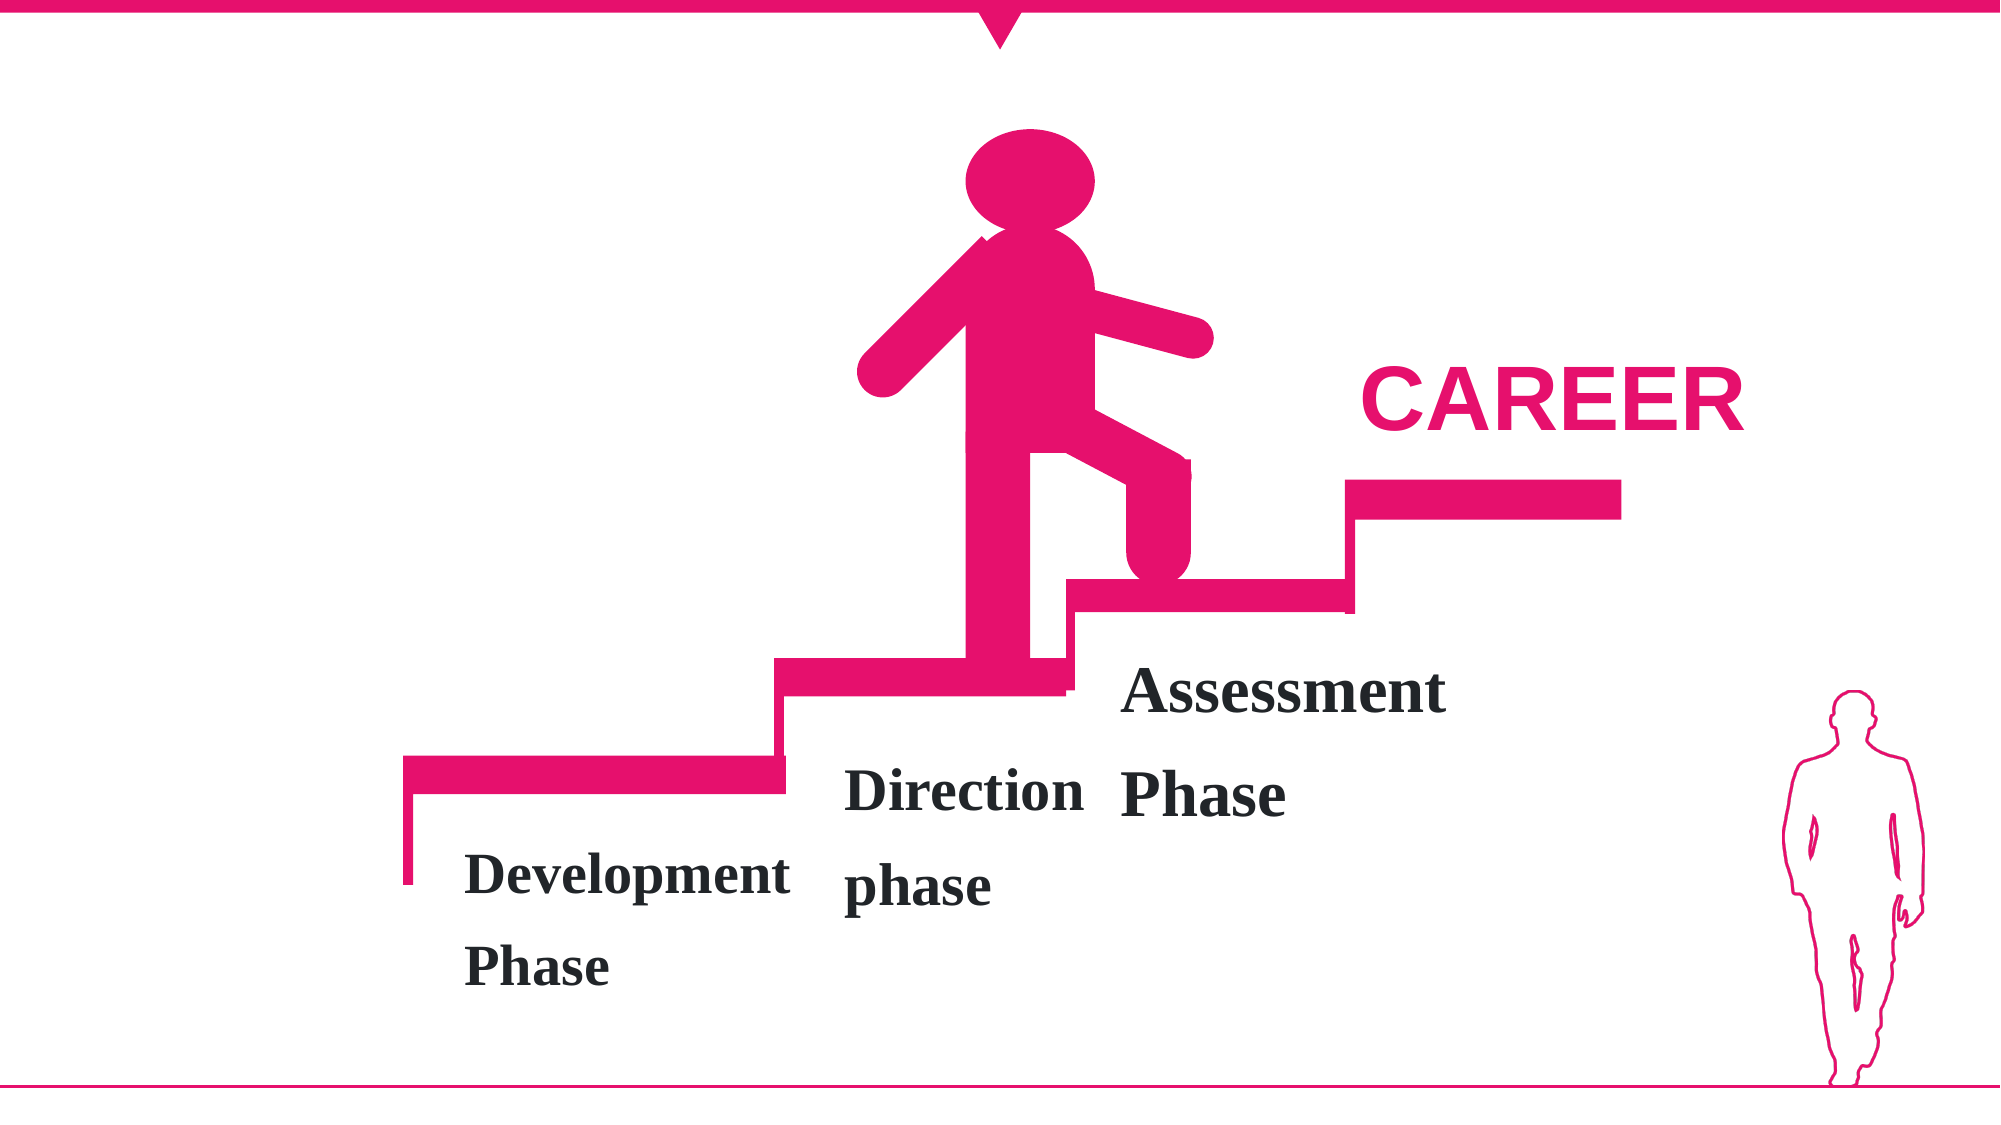

CAREER

Assessment
Phase

Direction
phase
Development
Phase